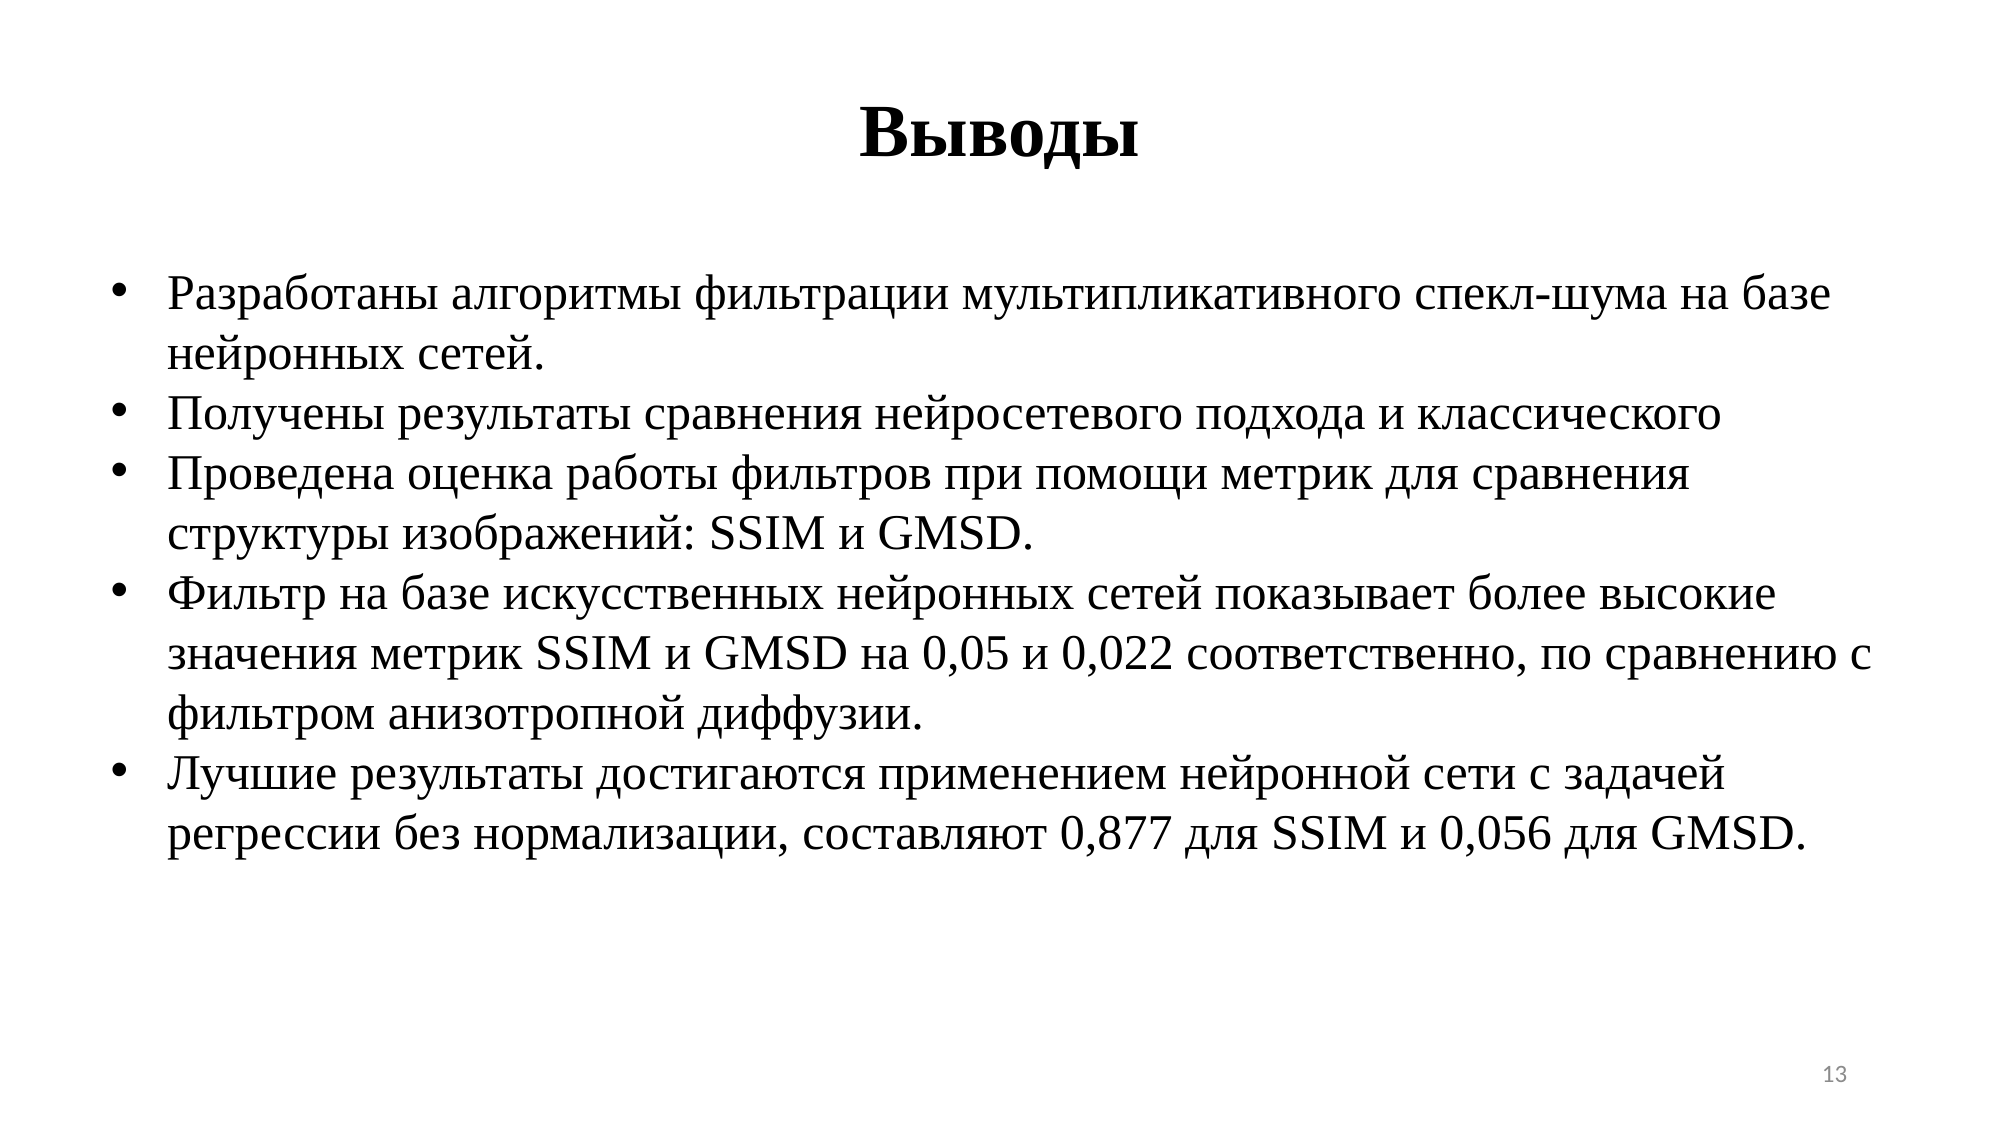

# Выводы
Разработаны алгоритмы фильтрации мультипликативного спекл-шума на базе нейронных сетей.
Получены результаты сравнения нейросетевого подхода и классического
Проведена оценка работы фильтров при помощи метрик для сравнения структуры изображений: SSIM и GMSD.
Фильтр на базе искусственных нейронных сетей показывает более высокие значения метрик SSIM и GMSD на 0,05 и 0,022 соответственно, по сравнению с фильтром анизотропной диффузии.
Лучшие результаты достигаются применением нейронной сети с задачей регрессии без нормализации, составляют 0,877 для SSIM и 0,056 для GMSD.
13